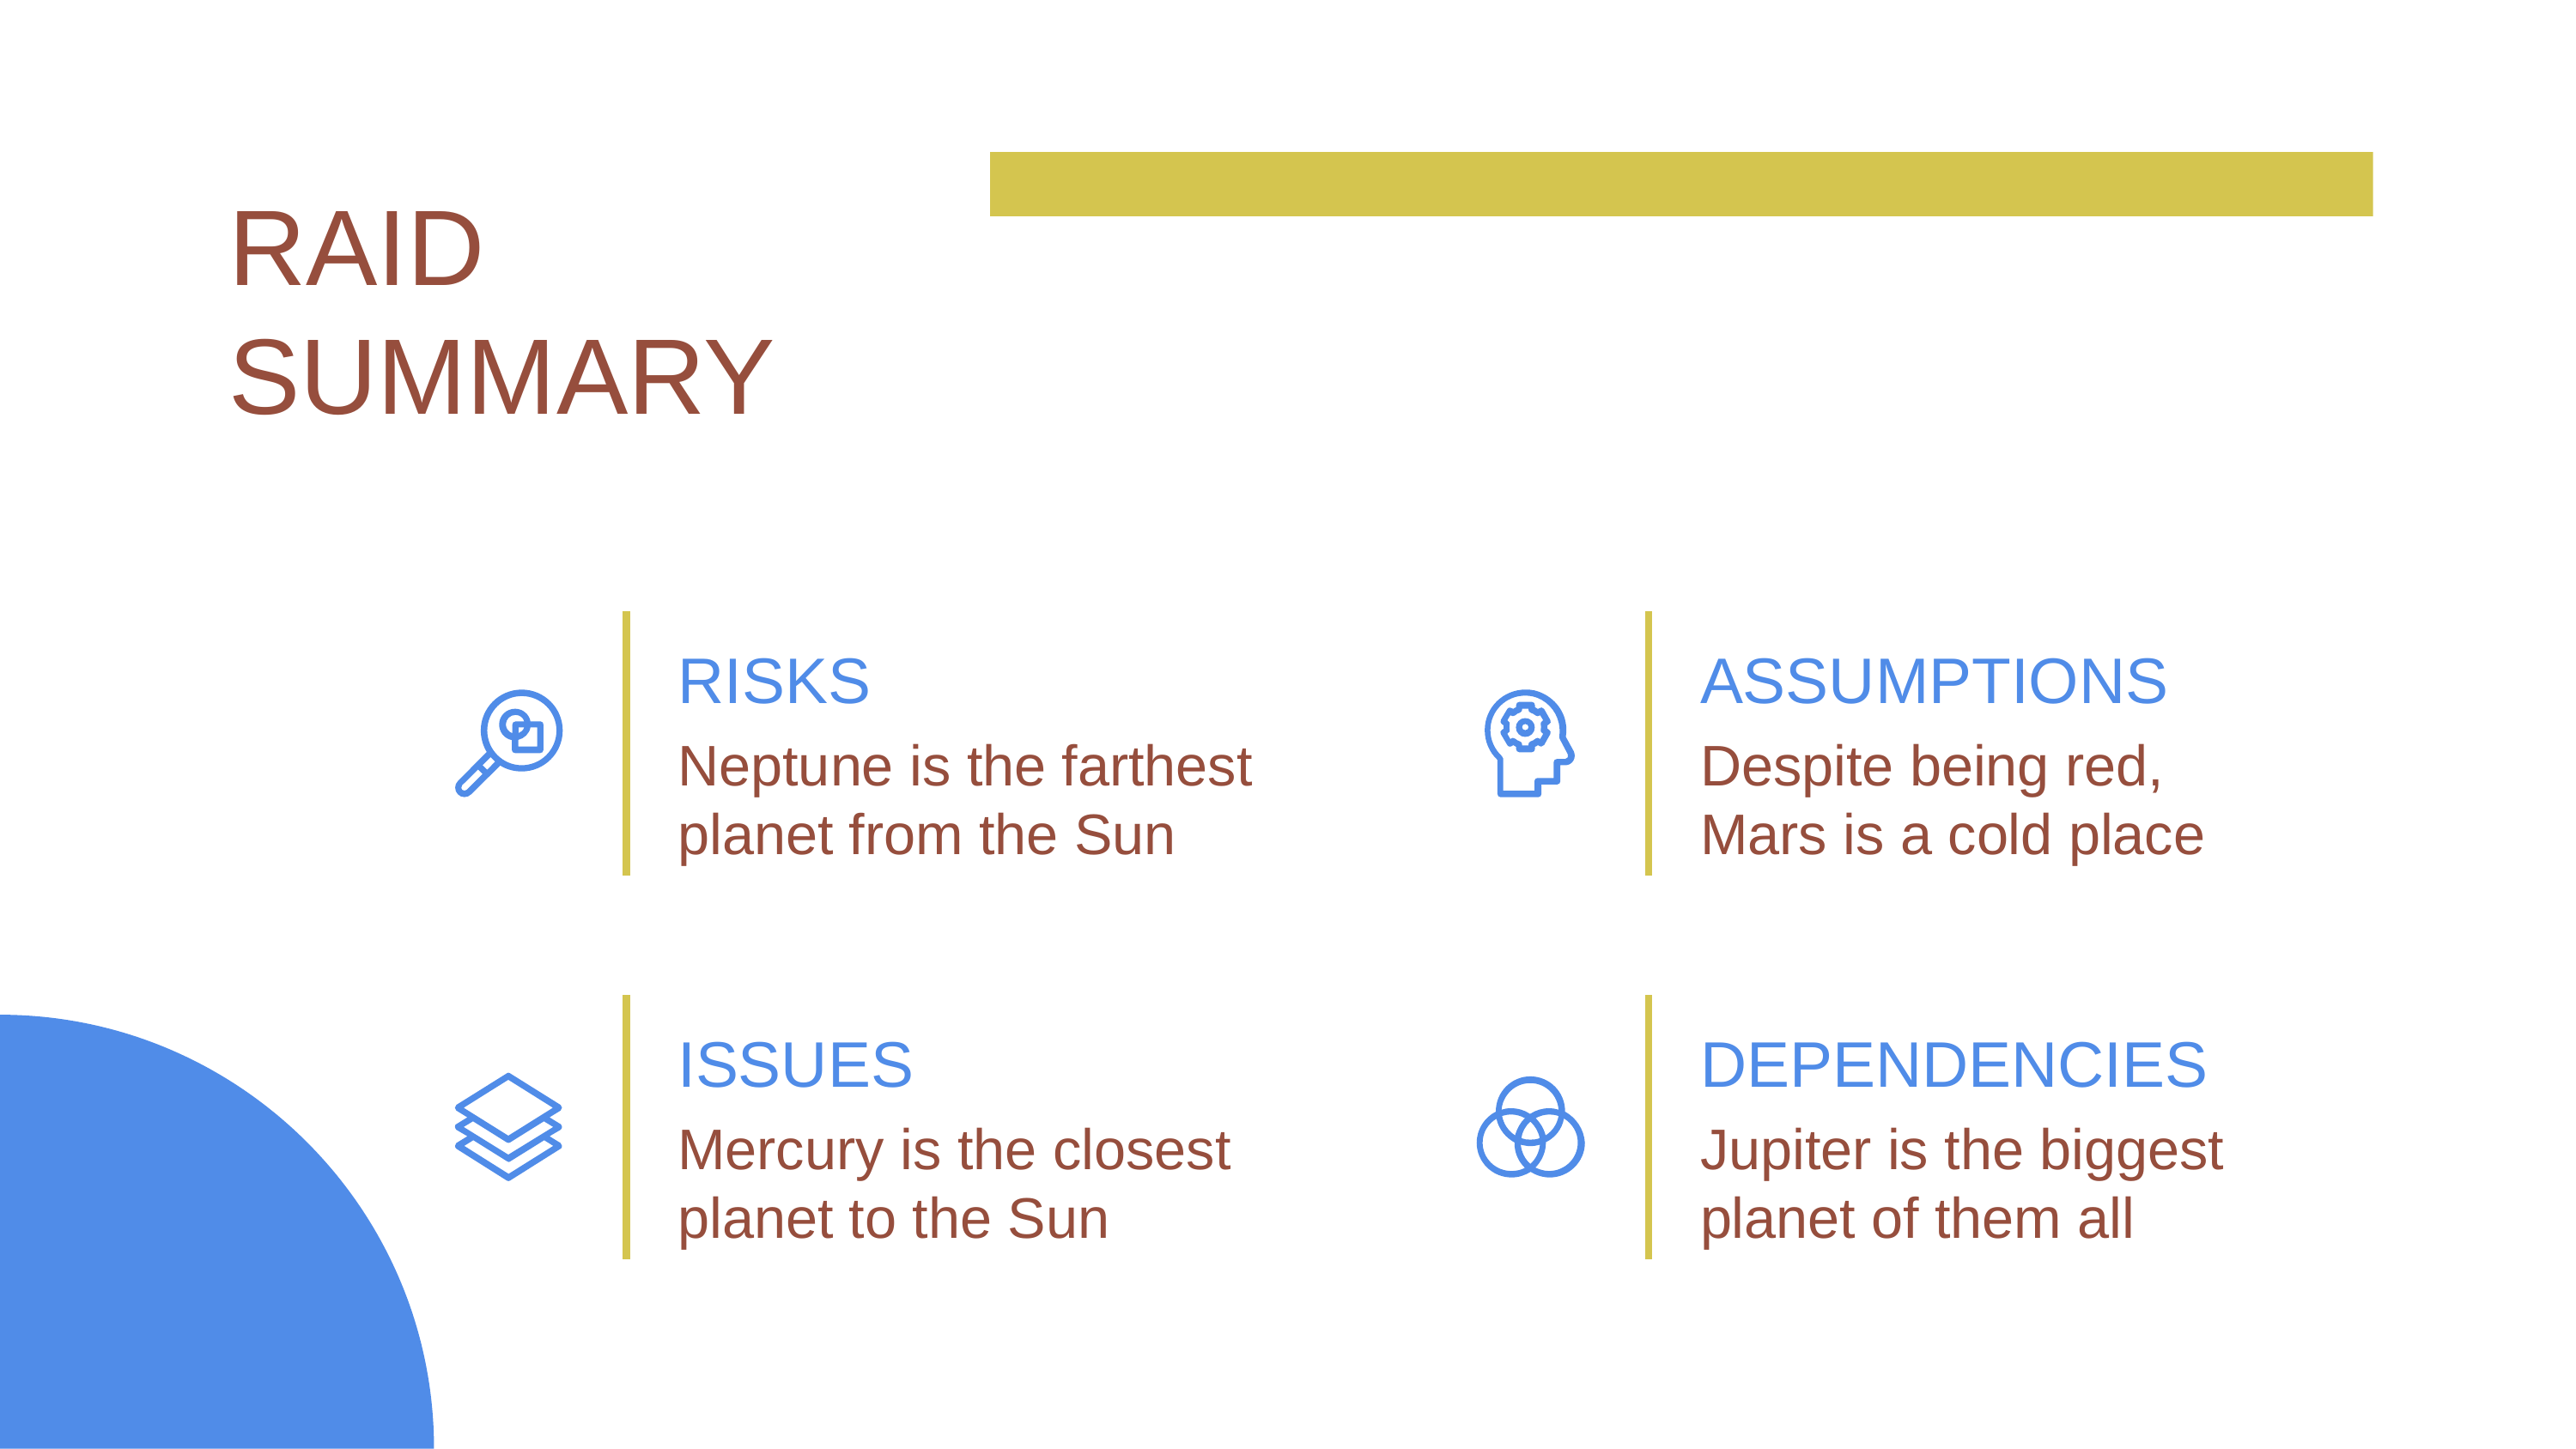

# RAID SUMMARY

RISKS
ASSUMPTIONS

Neptune is the farthest planet from the Sun
Despite being red, Mars is a cold place

ISSUES
DEPENDENCIES

Mercury is the closest planet to the Sun
Jupiter is the biggest planet of them all